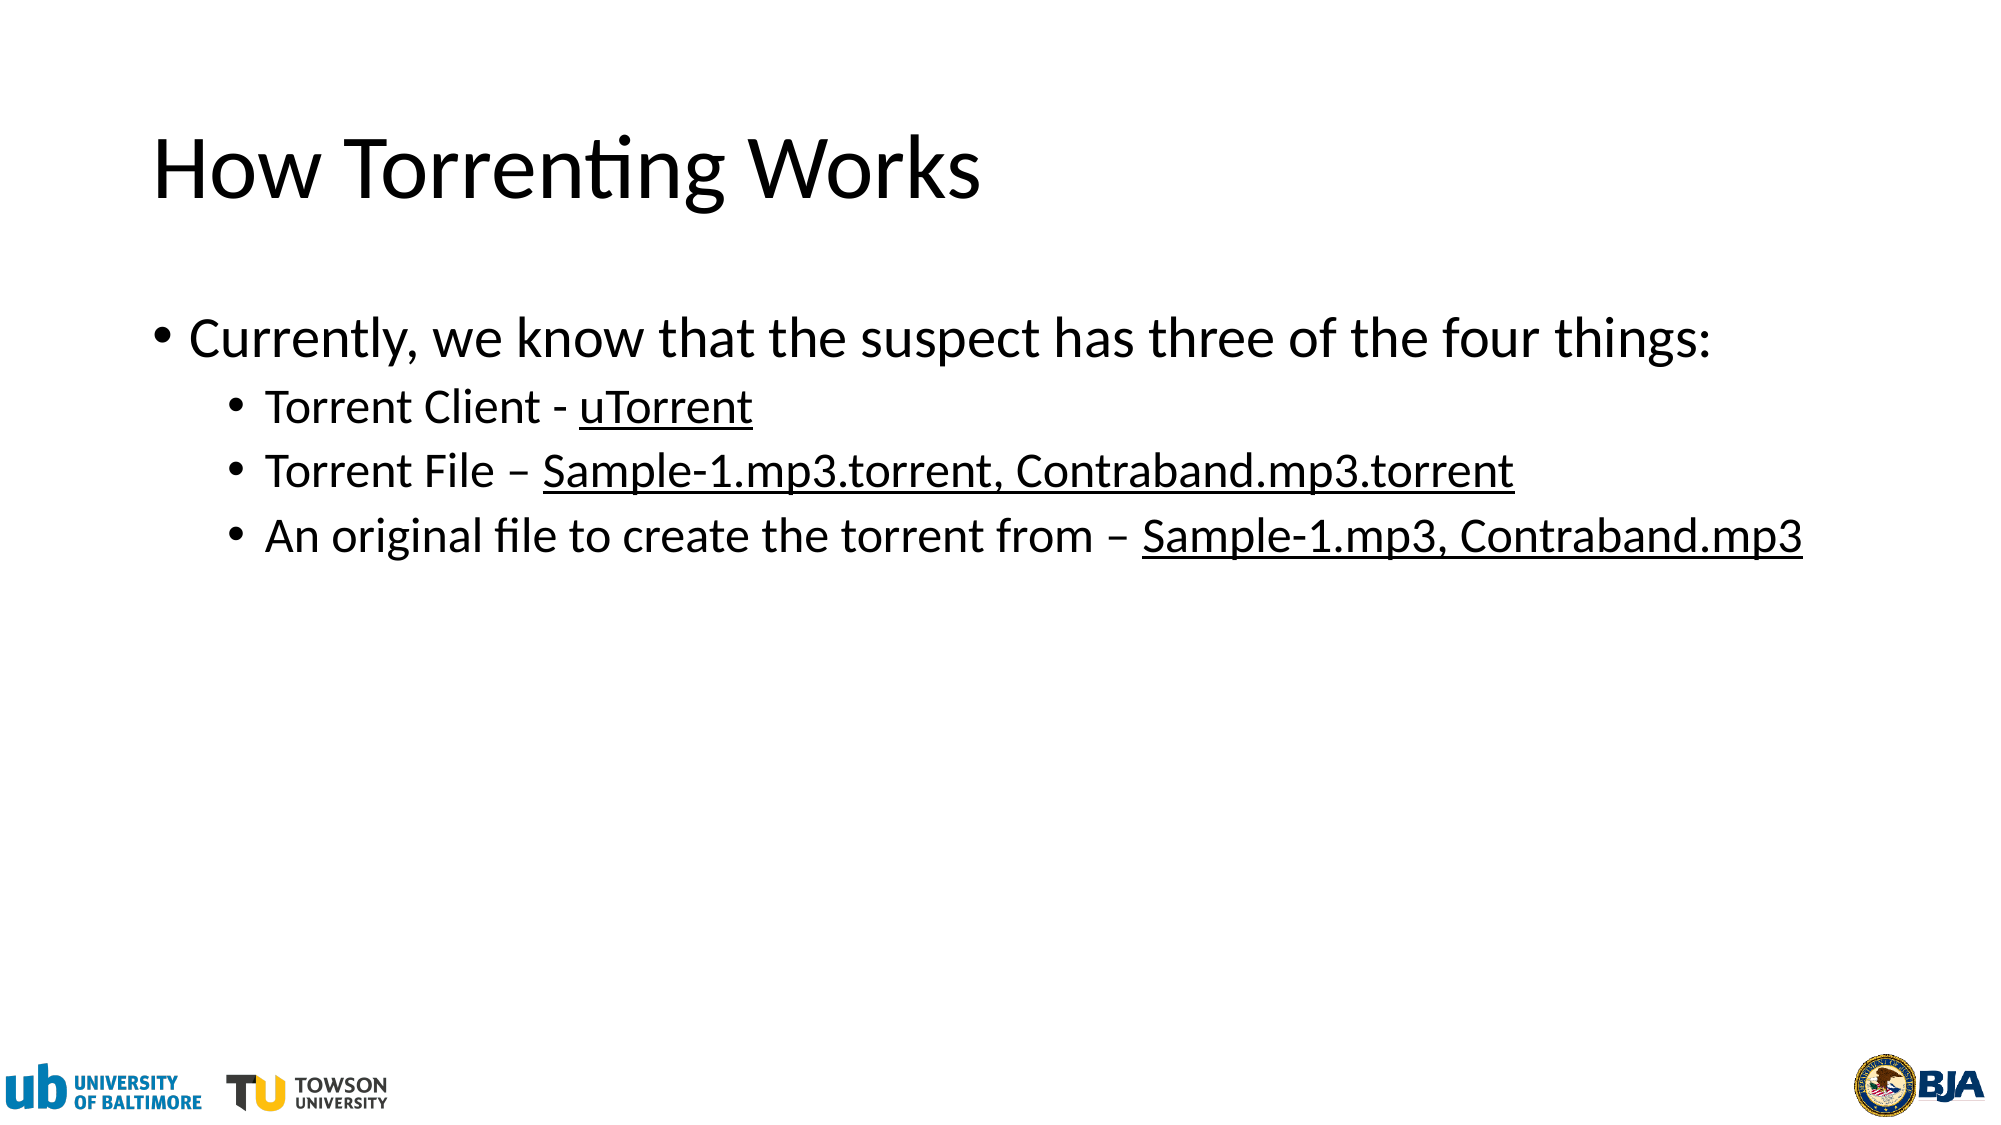

# How Torrenting Works
Currently, we know that the suspect has three of the four things:
Torrent Client - uTorrent
Torrent File – Sample-1.mp3.torrent, Contraband.mp3.torrent
An original file to create the torrent from – Sample-1.mp3, Contraband.mp3